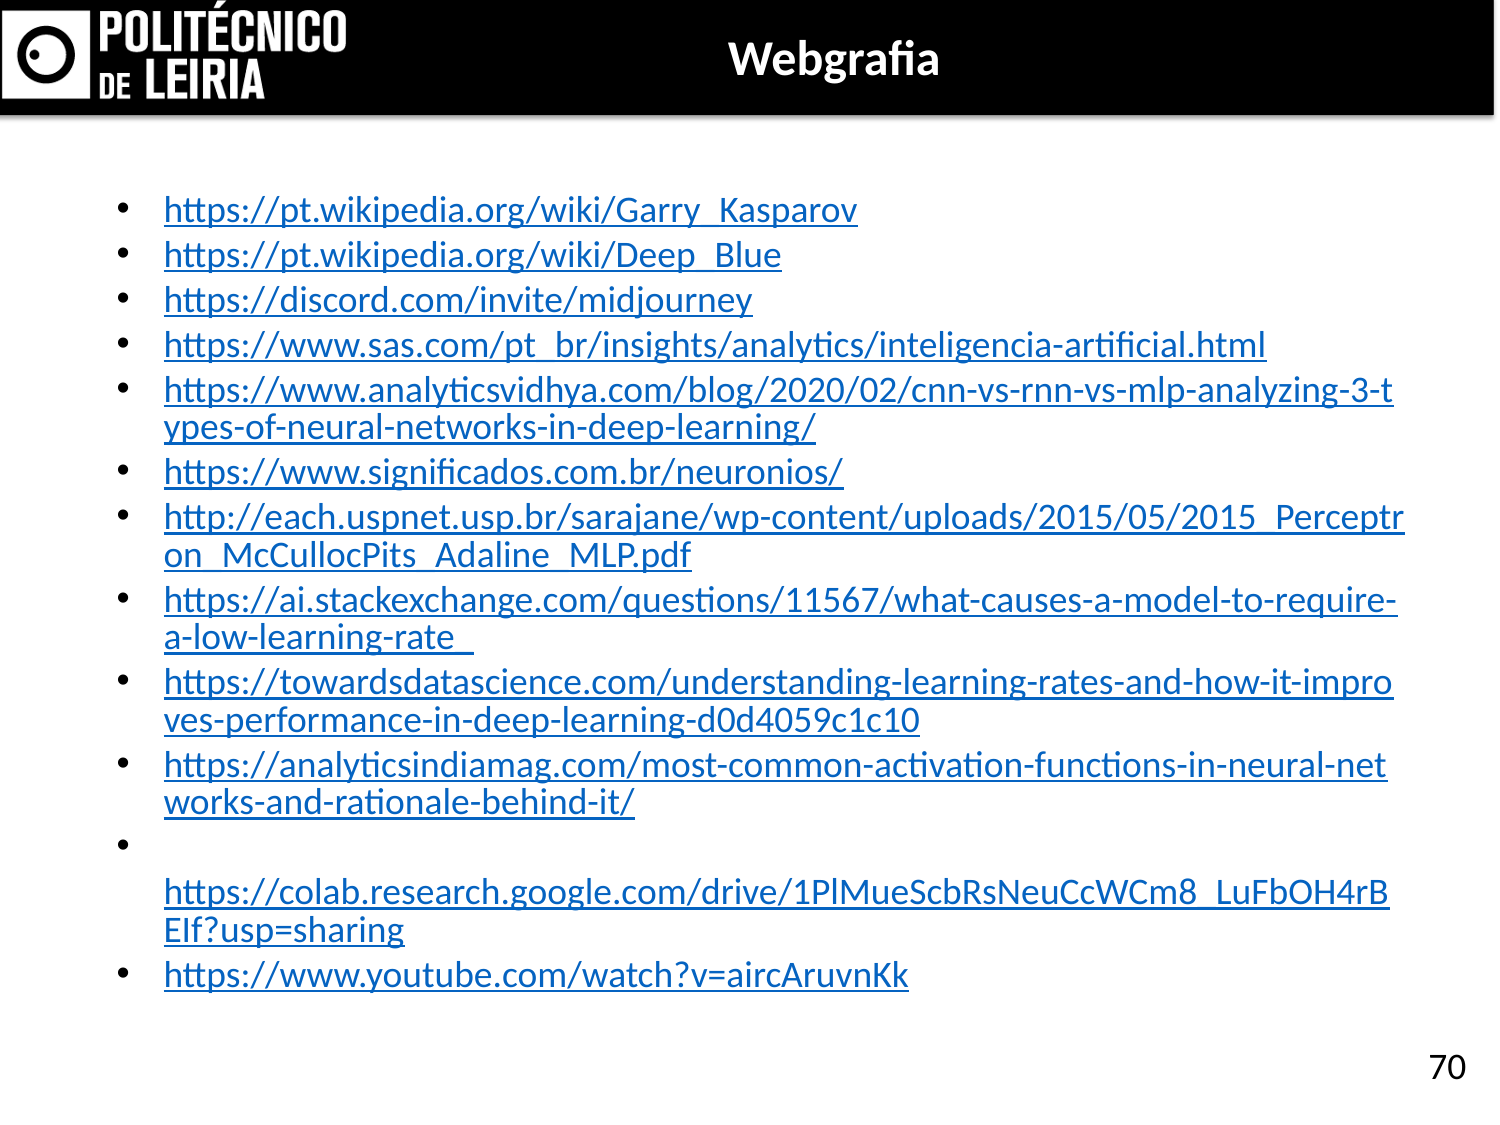

Webgrafia
https://pt.wikipedia.org/wiki/Garry_Kasparov
https://pt.wikipedia.org/wiki/Deep_Blue
https://discord.com/invite/midjourney​
https://www.sas.com/pt_br/insights/analytics/inteligencia-artificial.html​
https://www.analyticsvidhya.com/blog/2020/02/cnn-vs-rnn-vs-mlp-analyzing-3-types-of-neural-networks-in-deep-learning/​
https://www.significados.com.br/neuronios/​
http://each.uspnet.usp.br/sarajane/wp-content/uploads/2015/05/2015_Perceptron_McCullocPits_Adaline_MLP.pdf​
https://ai.stackexchange.com/questions/11567/what-causes-a-model-to-require-a-low-learning-rate_​
https://towardsdatascience.com/understanding-learning-rates-and-how-it-improves-performance-in-deep-learning-d0d4059c1c10
https://analyticsindiamag.com/most-common-activation-functions-in-neural-networks-and-rationale-behind-it/​
​https://colab.research.google.com/drive/1PlMueScbRsNeuCcWCm8_LuFbOH4rBEIf?usp=sharing
https://www.youtube.com/watch?v=aircAruvnKk

70